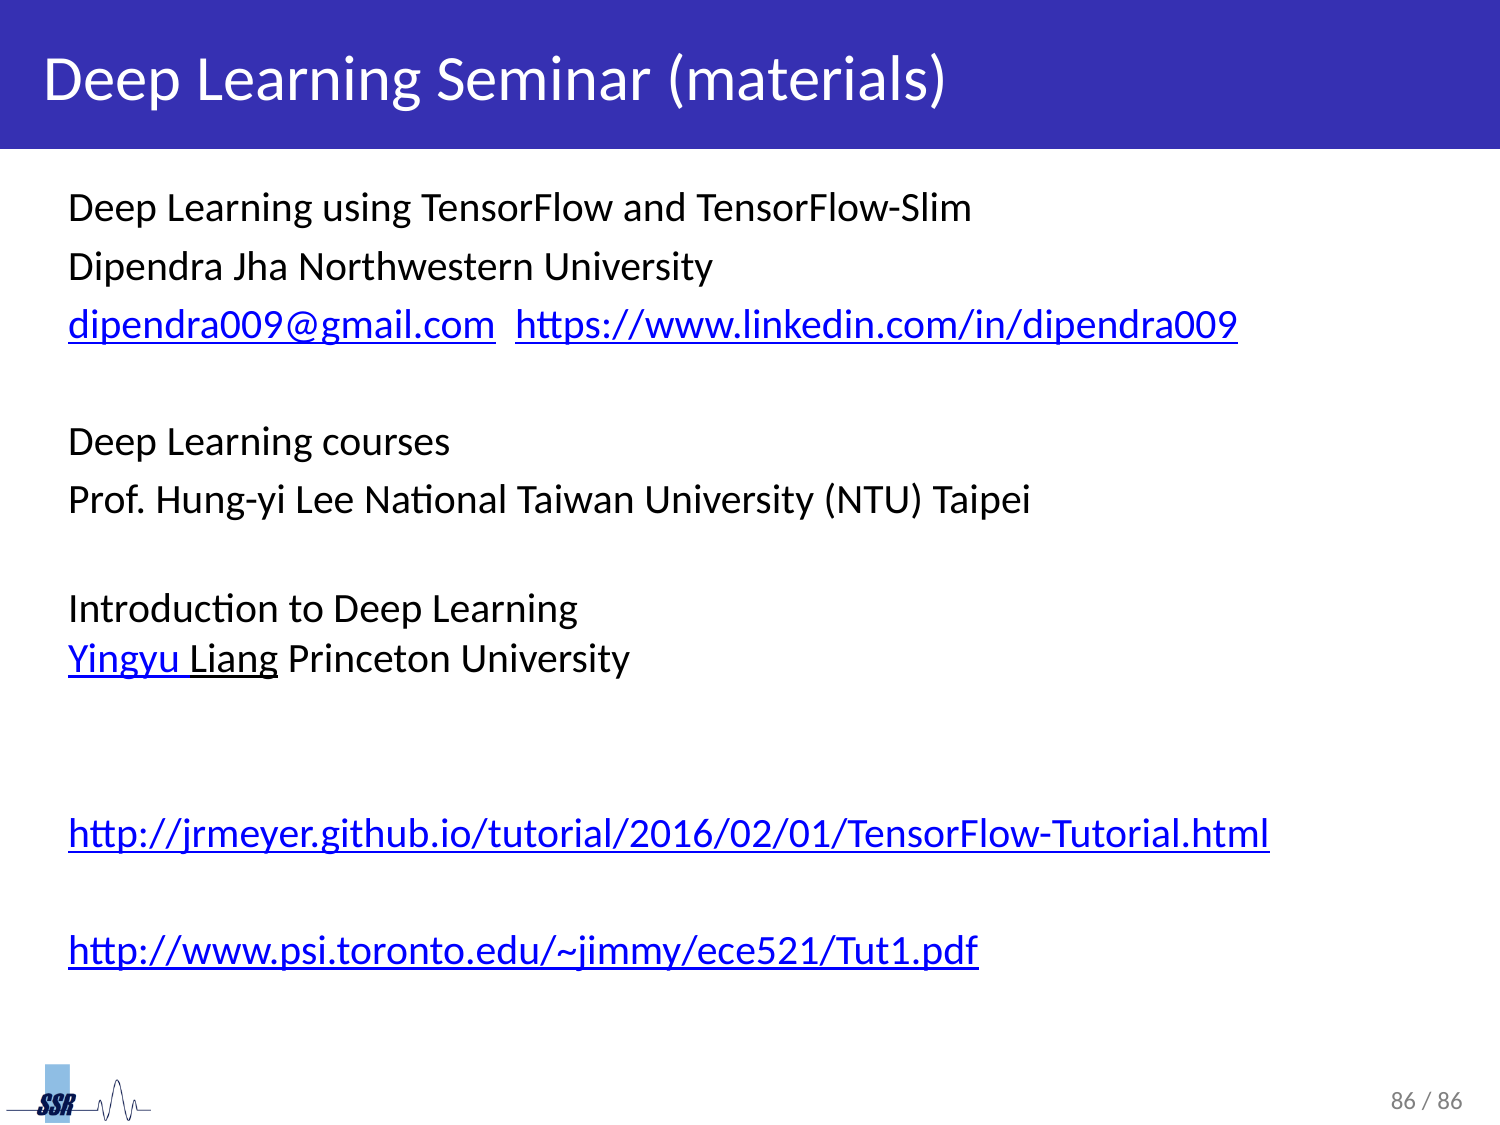

# Deep Learning Seminar (materials)
Deep Learning using TensorFlow and TensorFlow-Slim
Dipendra Jha Northwestern University
dipendra009@gmail.com  https://www.linkedin.com/in/dipendra009

Deep Learning courses
Prof. Hung-yi Lee National Taiwan University (NTU) Taipei
Introduction to Deep Learning
Yingyu Liang Princeton University

http://jrmeyer.github.io/tutorial/2016/02/01/TensorFlow-Tutorial.html

http://www.psi.toronto.edu/~jimmy/ece521/Tut1.pdf